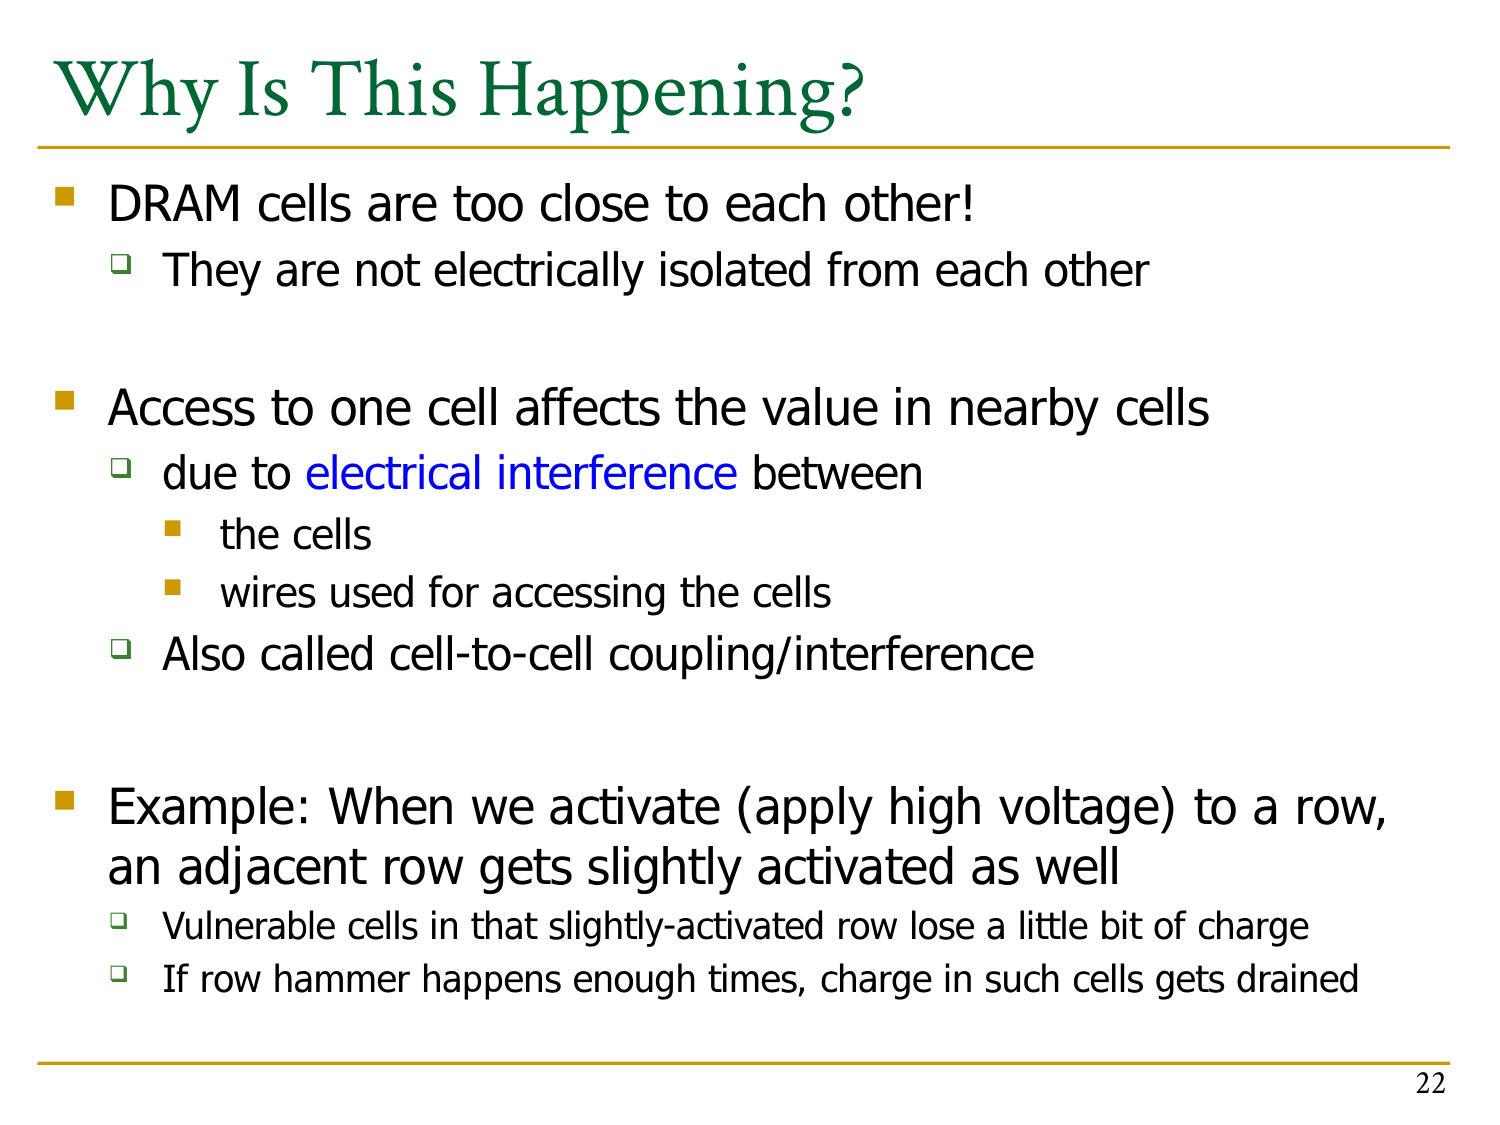

# Why Is This Happening?
DRAM cells are too close to each other!
They are not electrically isolated from each other

Access to one cell affects the value in nearby cells
due to electrical interference between
the cells
wires used for accessing the cells
Also called cell-to-cell coupling/interference

Example: When we activate (apply high voltage) to a row, an adjacent row gets slightly activated as well
Vulnerable cells in that slightly-activated row lose a little bit of charge
If row hammer happens enough times, charge in such cells gets drained

22